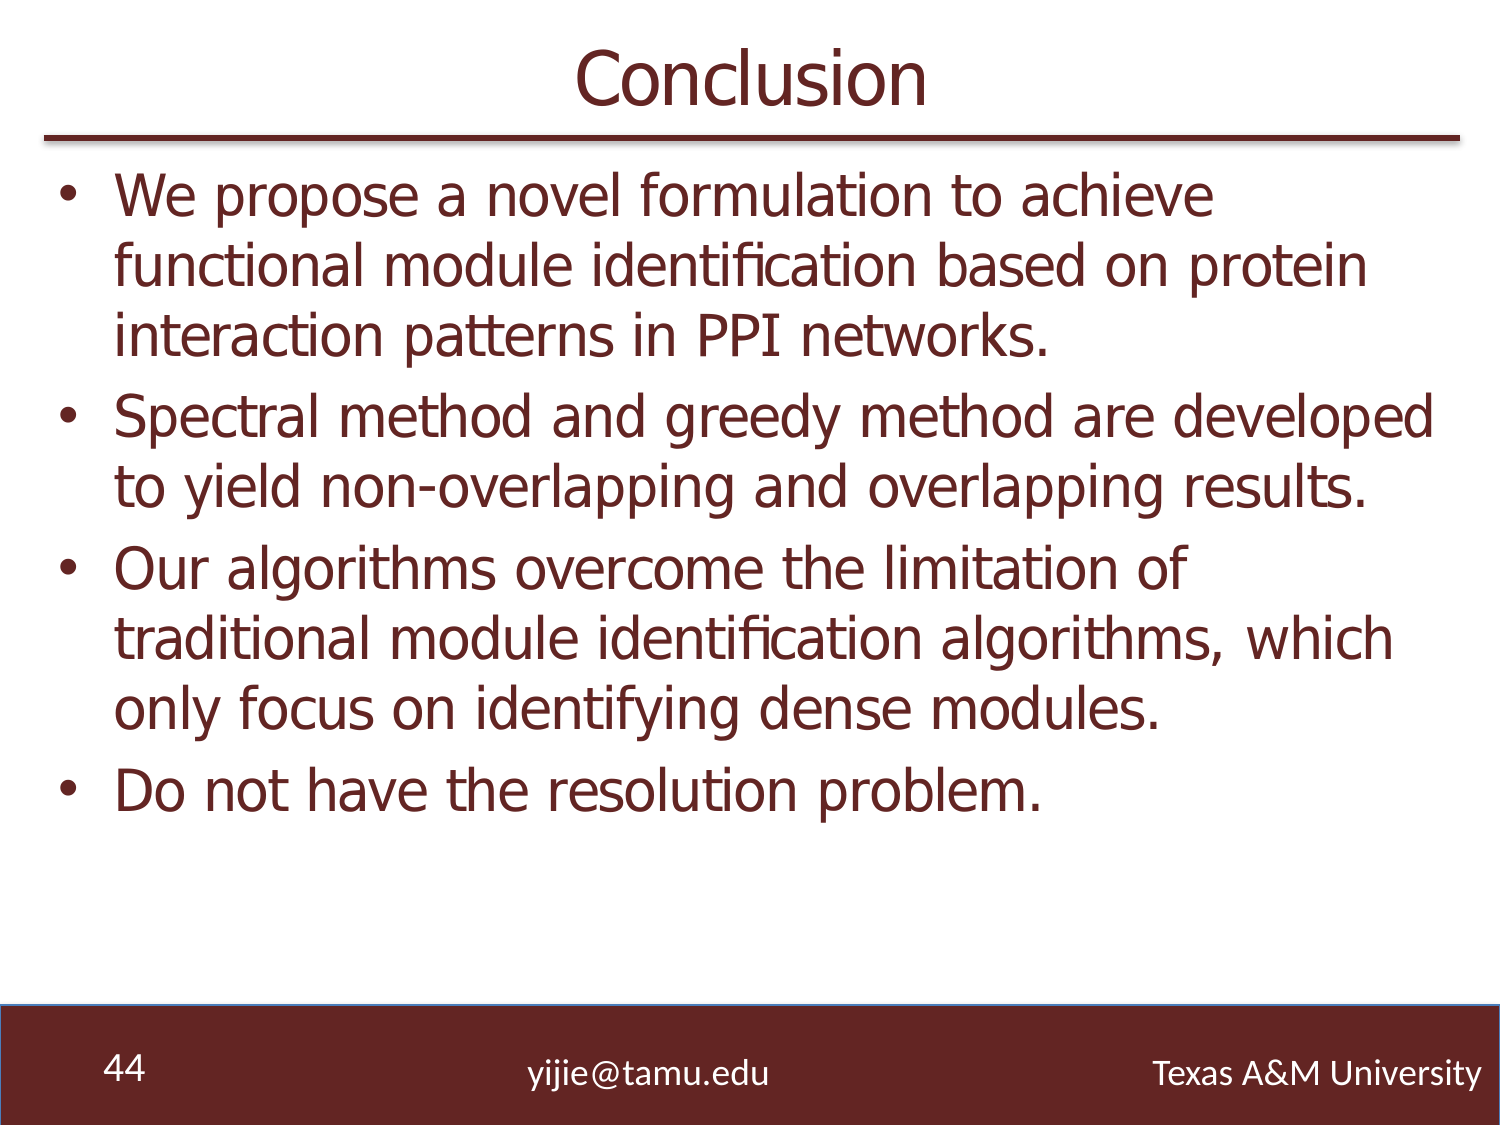

# Conclusion
We propose a novel formulation to achieve functional module identification based on protein interaction patterns in PPI networks.
Spectral method and greedy method are developed to yield non-overlapping and overlapping results.
Our algorithms overcome the limitation of traditional module identification algorithms, which only focus on identifying dense modules.
Do not have the resolution problem.
44